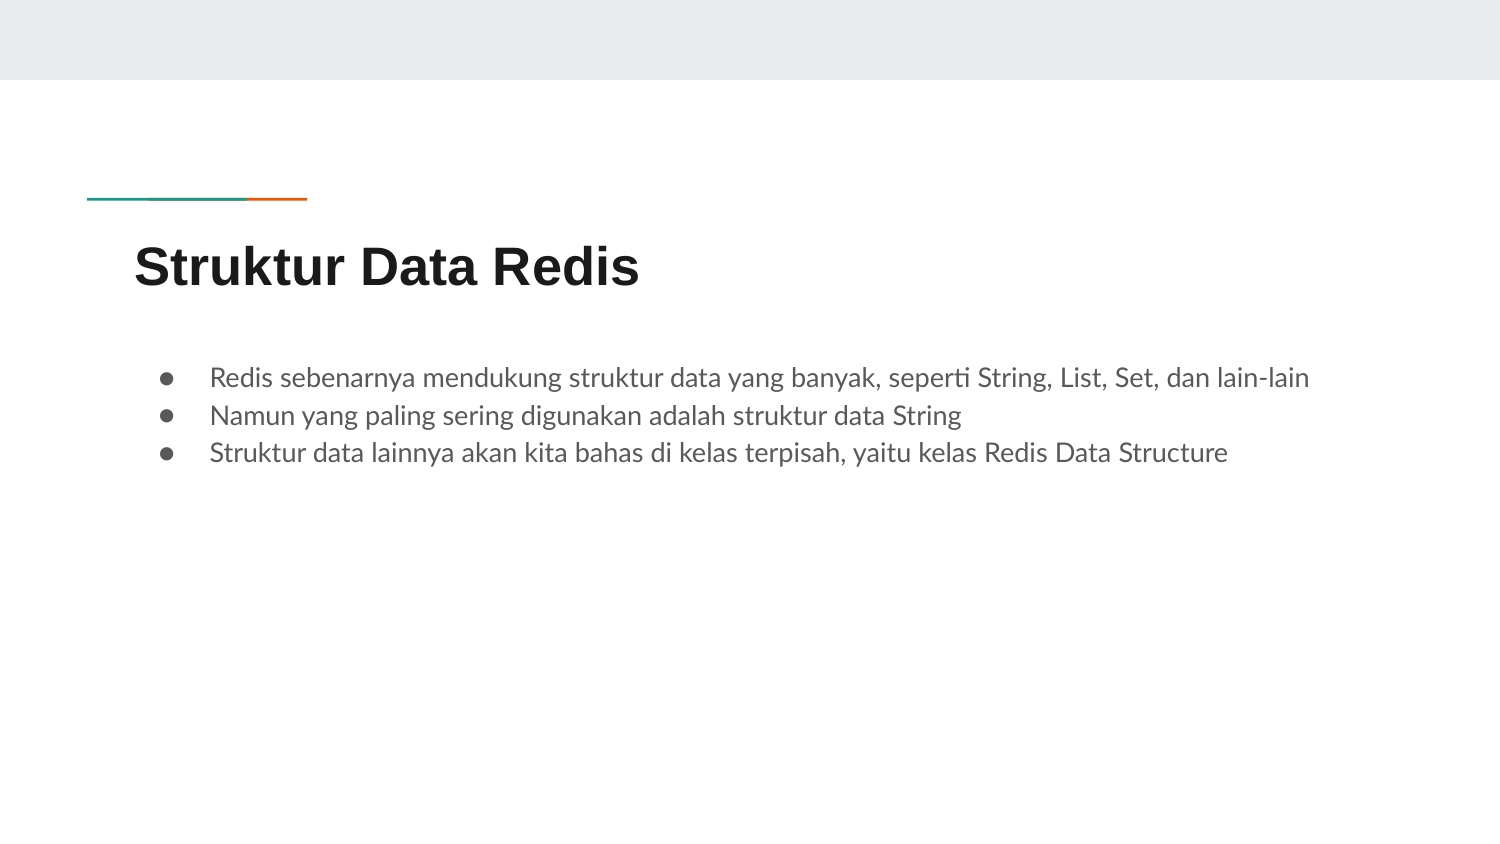

# Struktur Data Redis
Redis sebenarnya mendukung struktur data yang banyak, seperti String, List, Set, dan lain-lain
Namun yang paling sering digunakan adalah struktur data String
Struktur data lainnya akan kita bahas di kelas terpisah, yaitu kelas Redis Data Structure